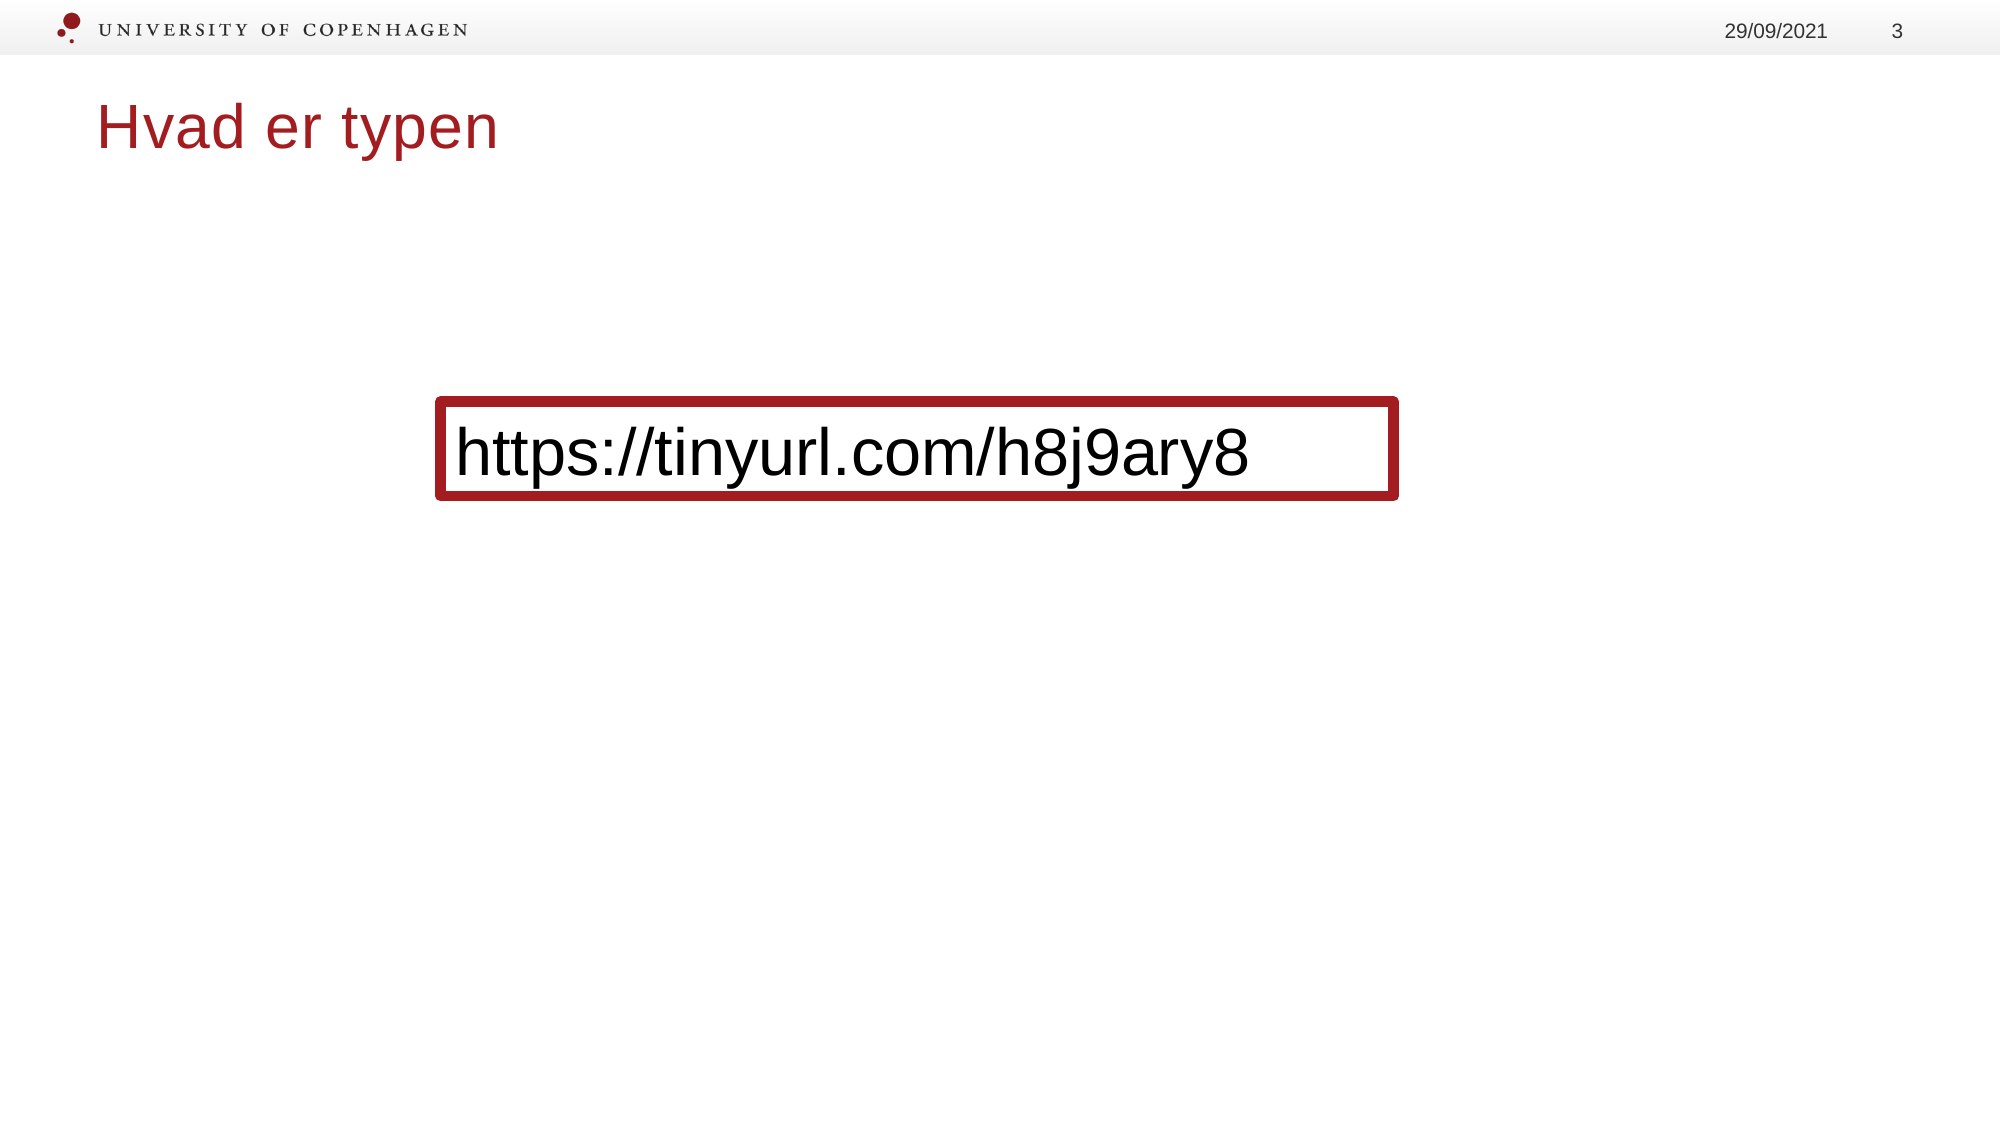

29/09/2021
3
# Hvad er typen
https://tinyurl.com/h8j9ary8